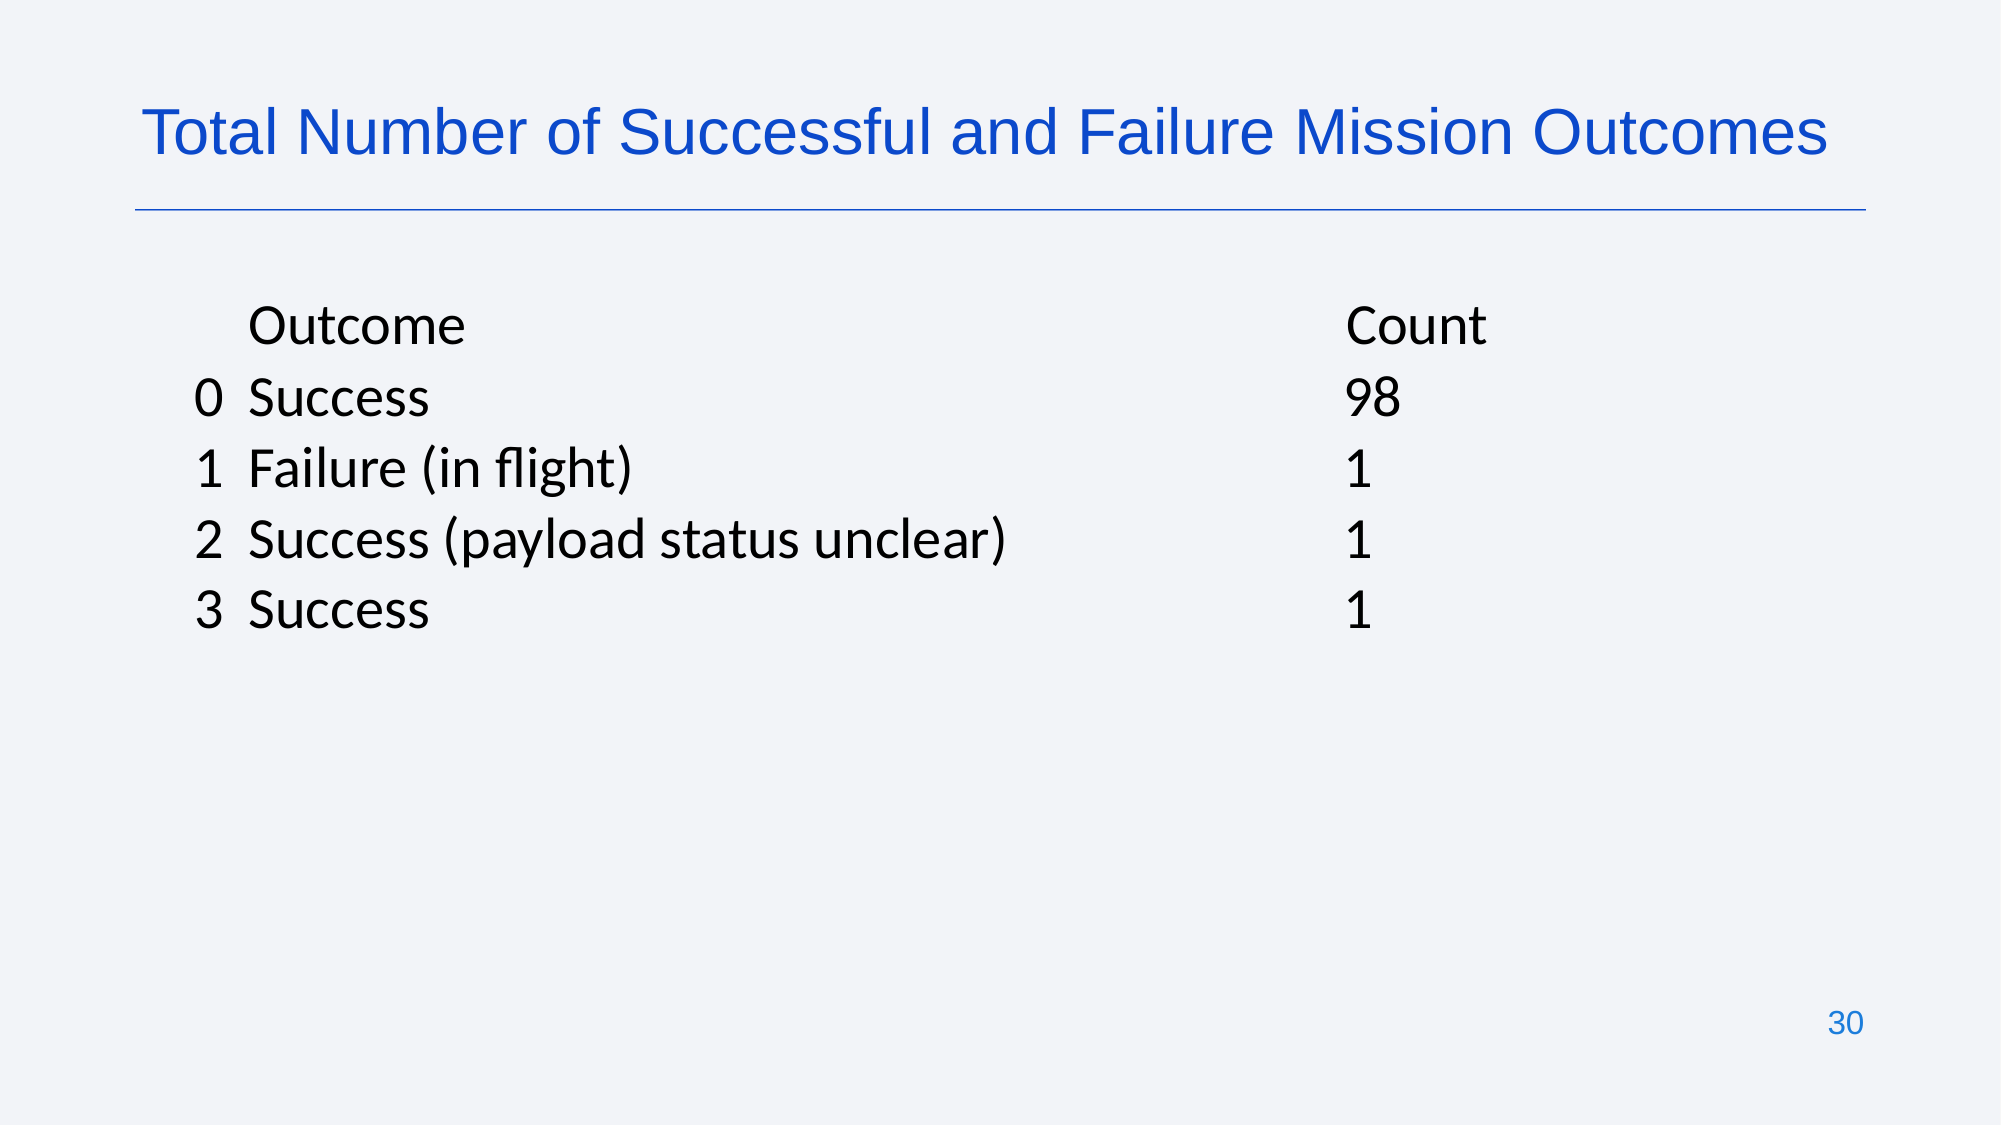

Total Number of Successful and Failure Mission Outcomes
|  | Outcome | Count |
| --- | --- | --- |
| 0 | Success | 98 |
| 1 | Failure (in flight) | 1 |
| 2 | Success (payload status unclear) | 1 |
| 3 | Success | 1 |
30